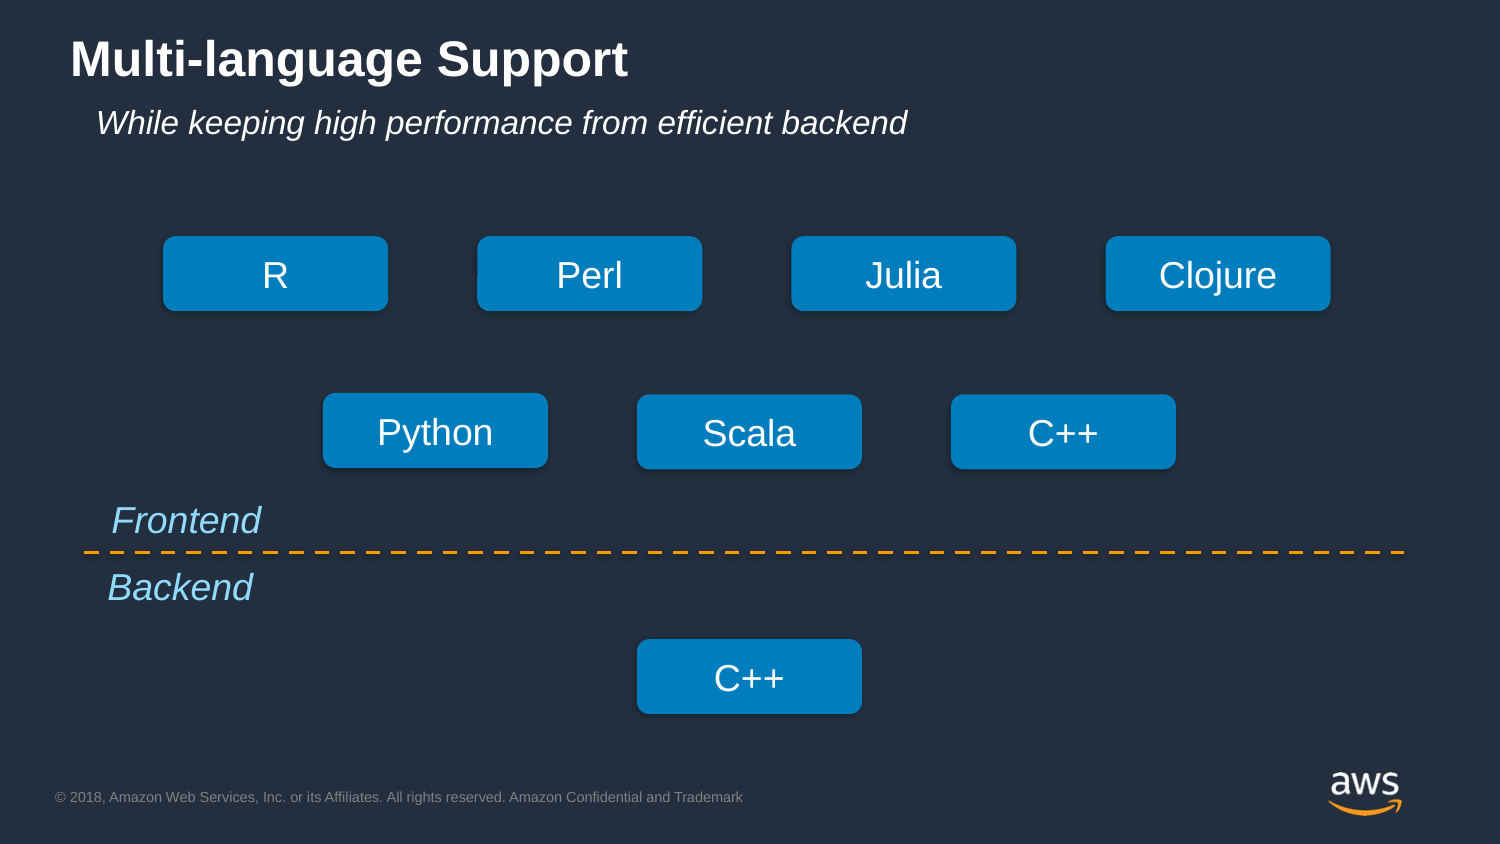

# Multi-language Support
While keeping high performance from efficient backend
R
Perl
Julia
Clojure
Python
Scala
C++
Frontend
Backend
C++